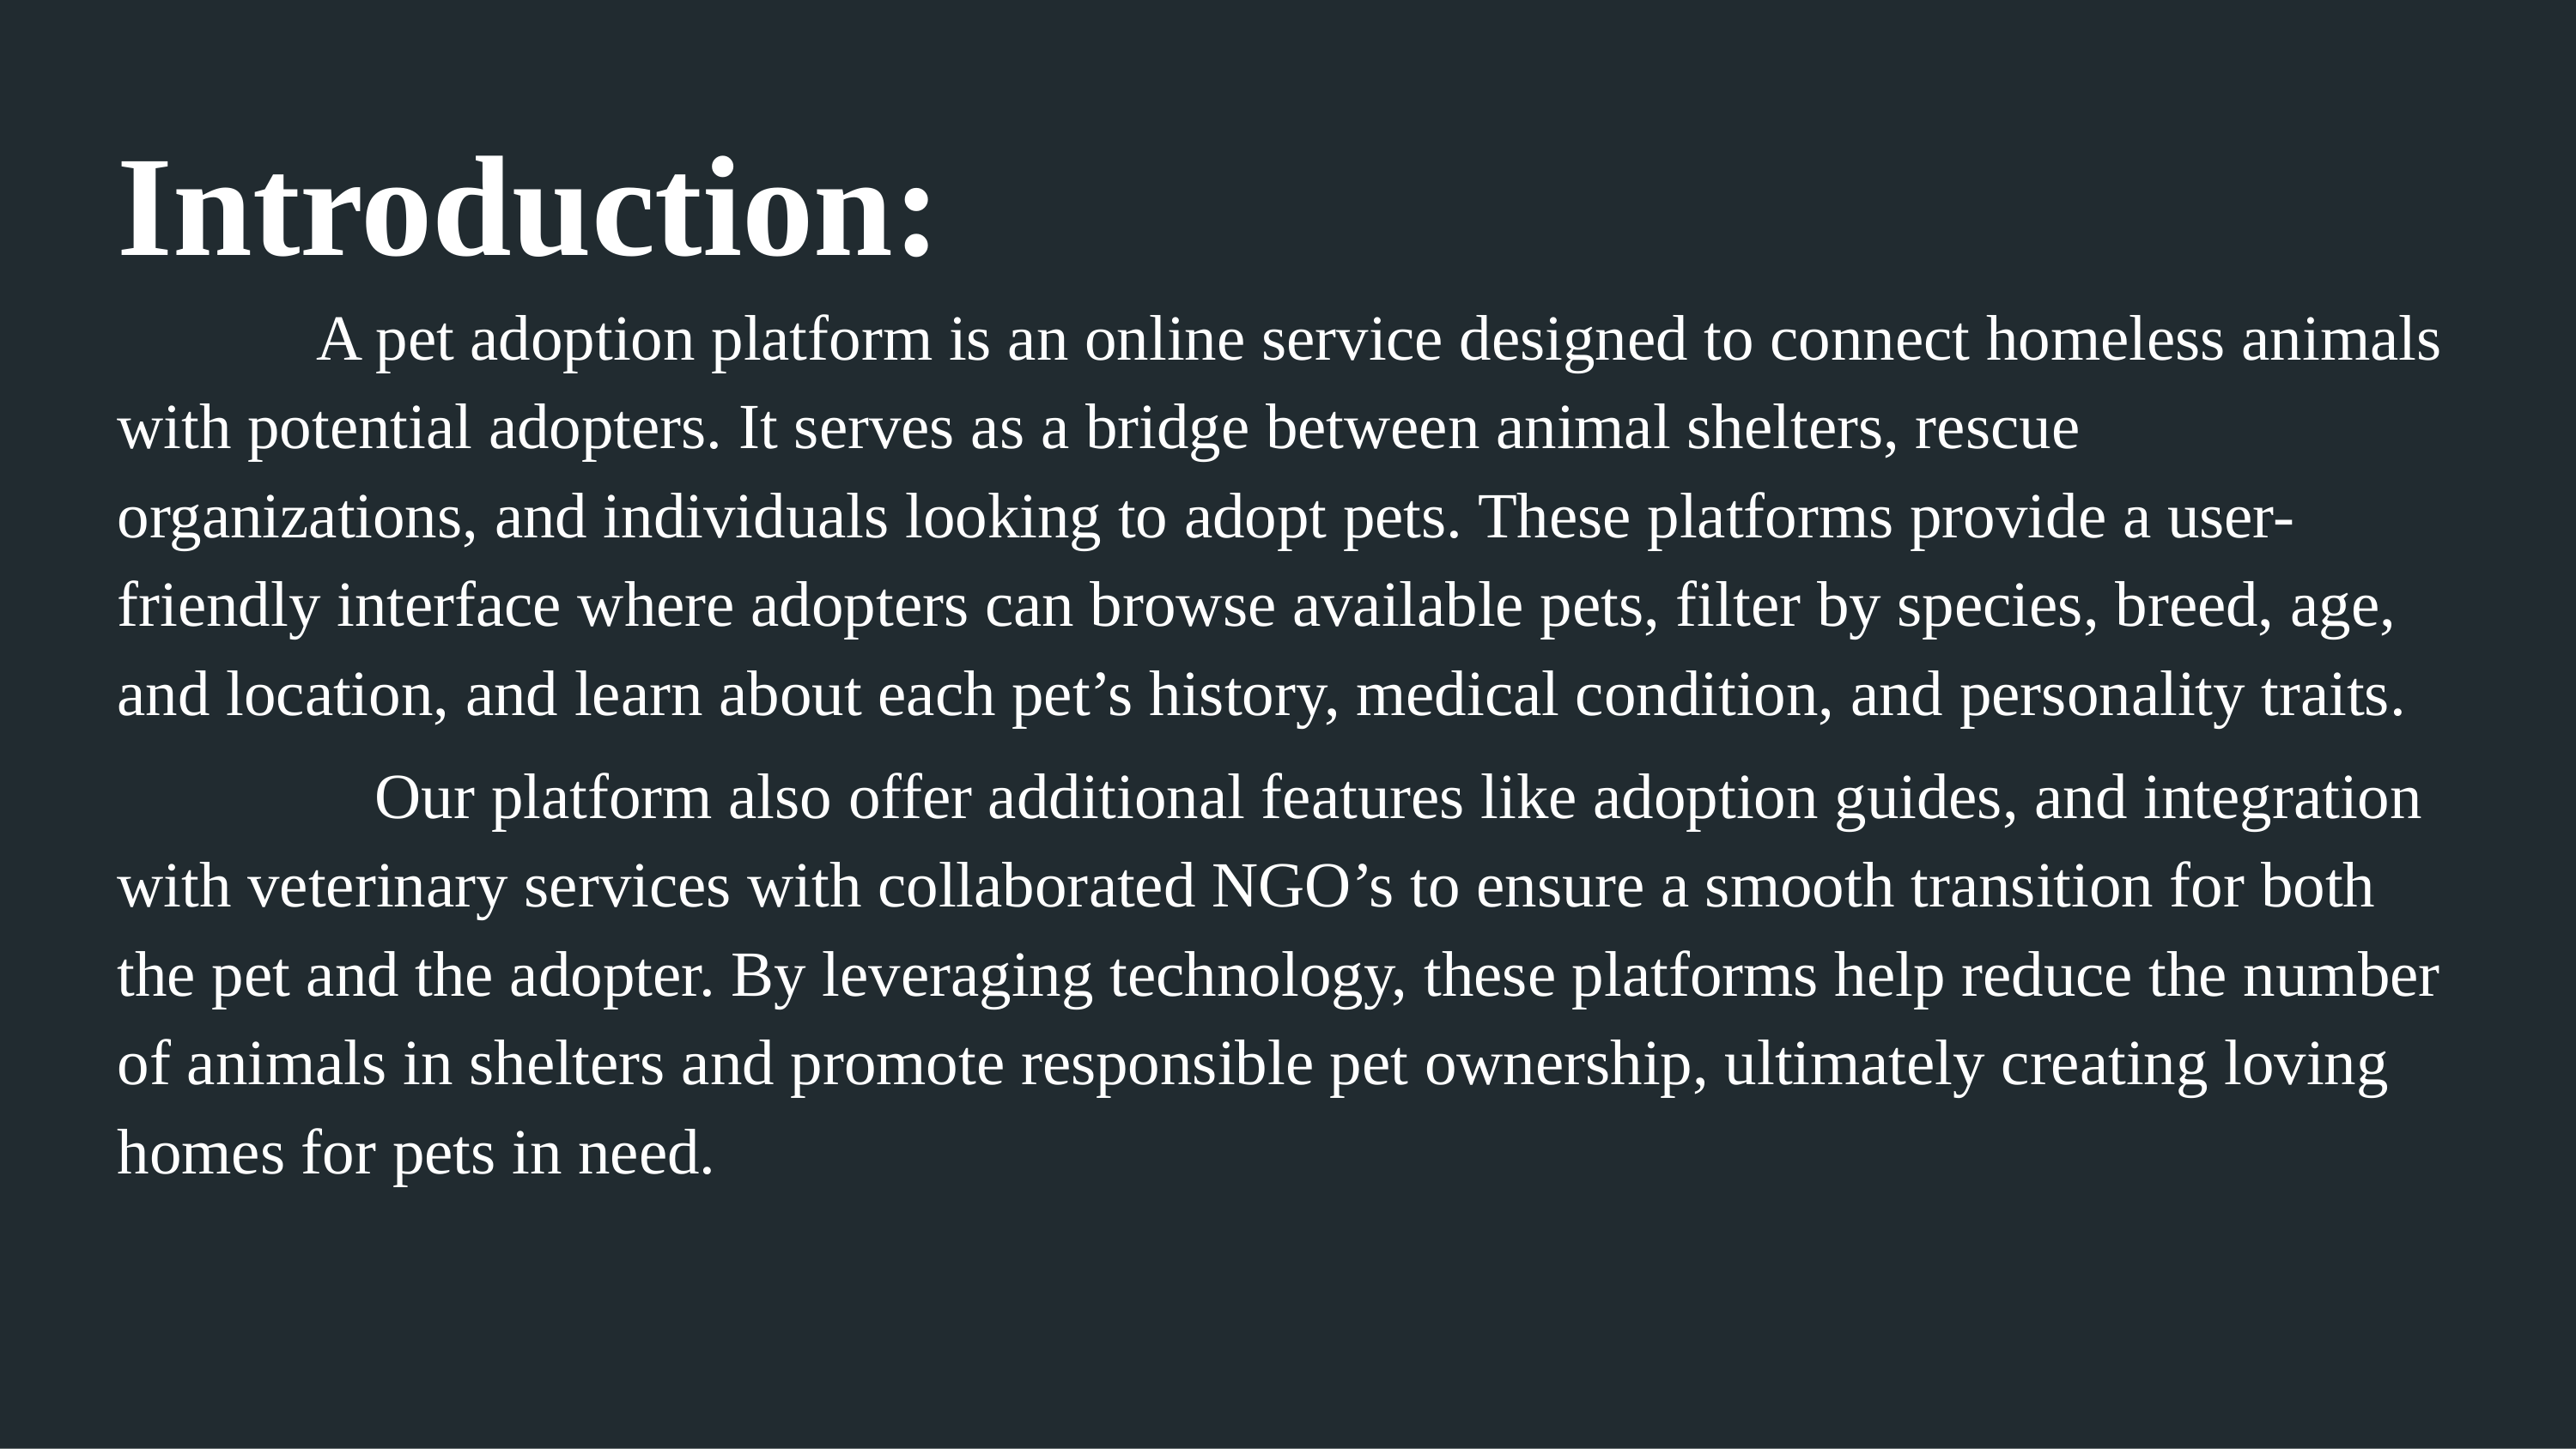

Introduction:
                A pet adoption platform is an online service designed to connect homeless animals with potential adopters. It serves as a bridge between animal shelters, rescue organizations, and individuals looking to adopt pets. These platforms provide a user-friendly interface where adopters can browse available pets, filter by species, breed, age, and location, and learn about each pet’s history, medical condition, and personality traits.
                Our platform also offer additional features like adoption guides, and integration with veterinary services with collaborated NGO’s to ensure a smooth transition for both the pet and the adopter. By leveraging technology, these platforms help reduce the number of animals in shelters and promote responsible pet ownership, ultimately creating loving homes for pets in need.